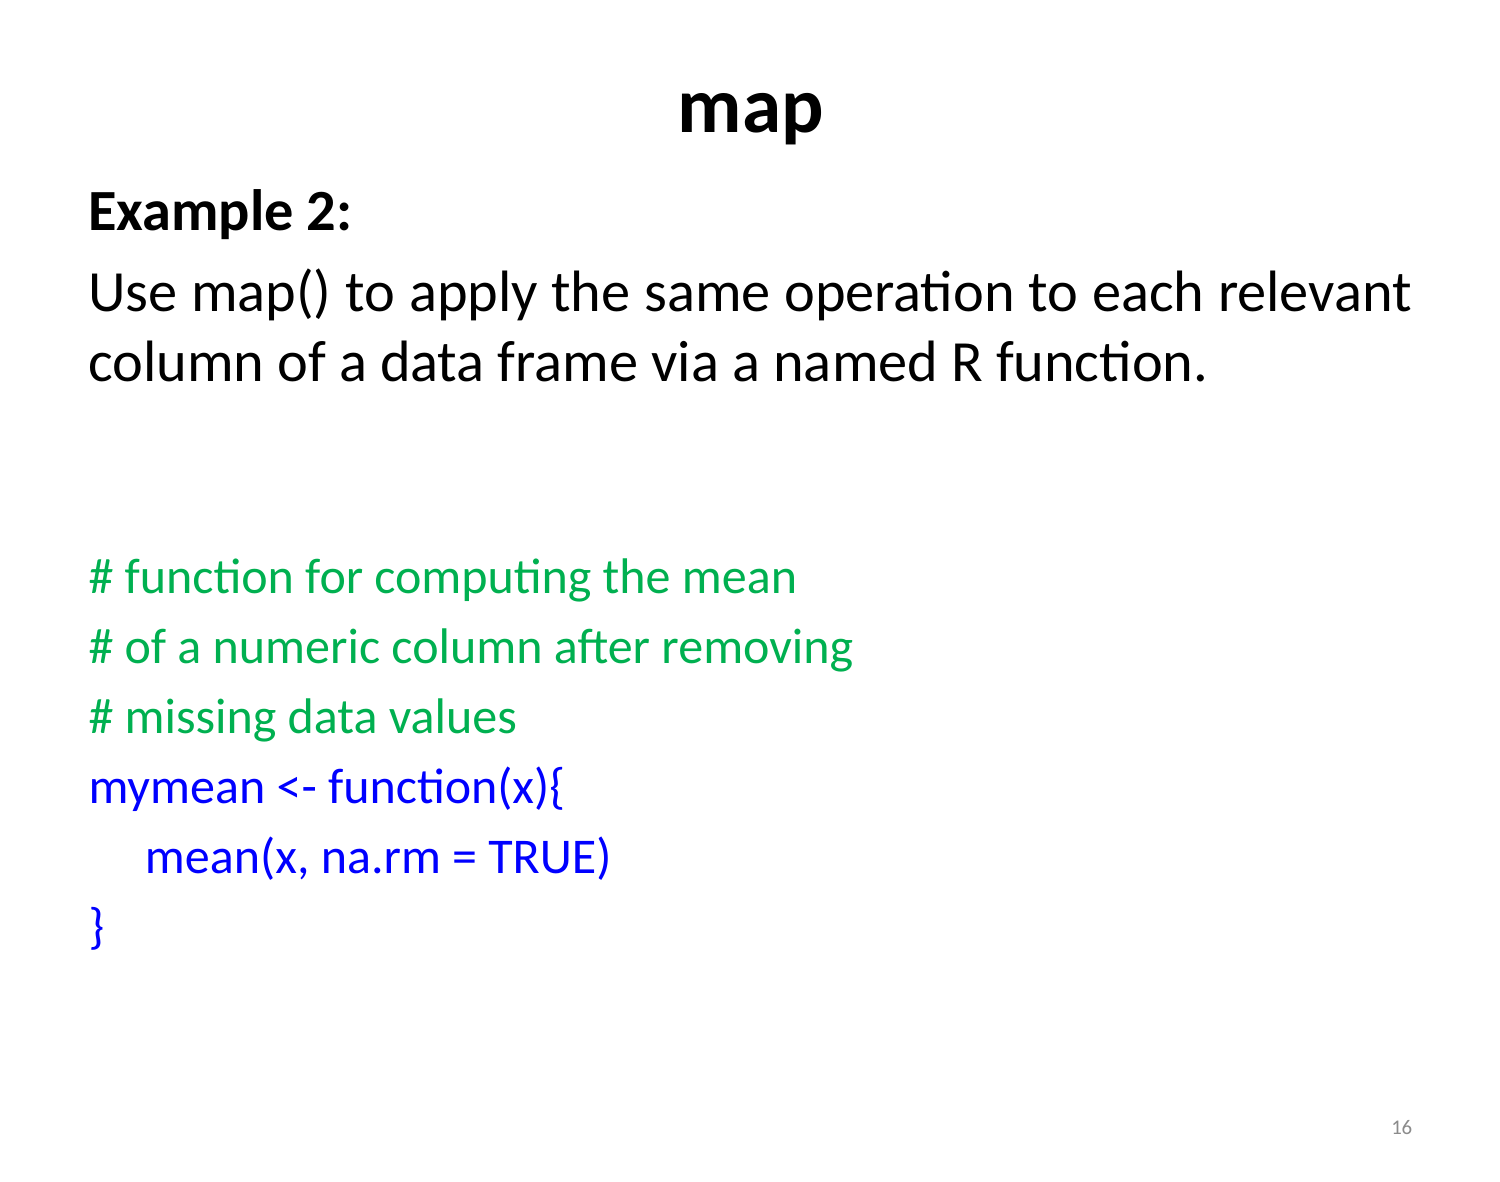

# map
Example 2:
Use map() to apply the same operation to each relevant column of a data frame via a named R function.

# function for computing the mean
# of a numeric column after removing
# missing data values
mymean <- function(x){
     mean(x, na.rm = TRUE)
}

16